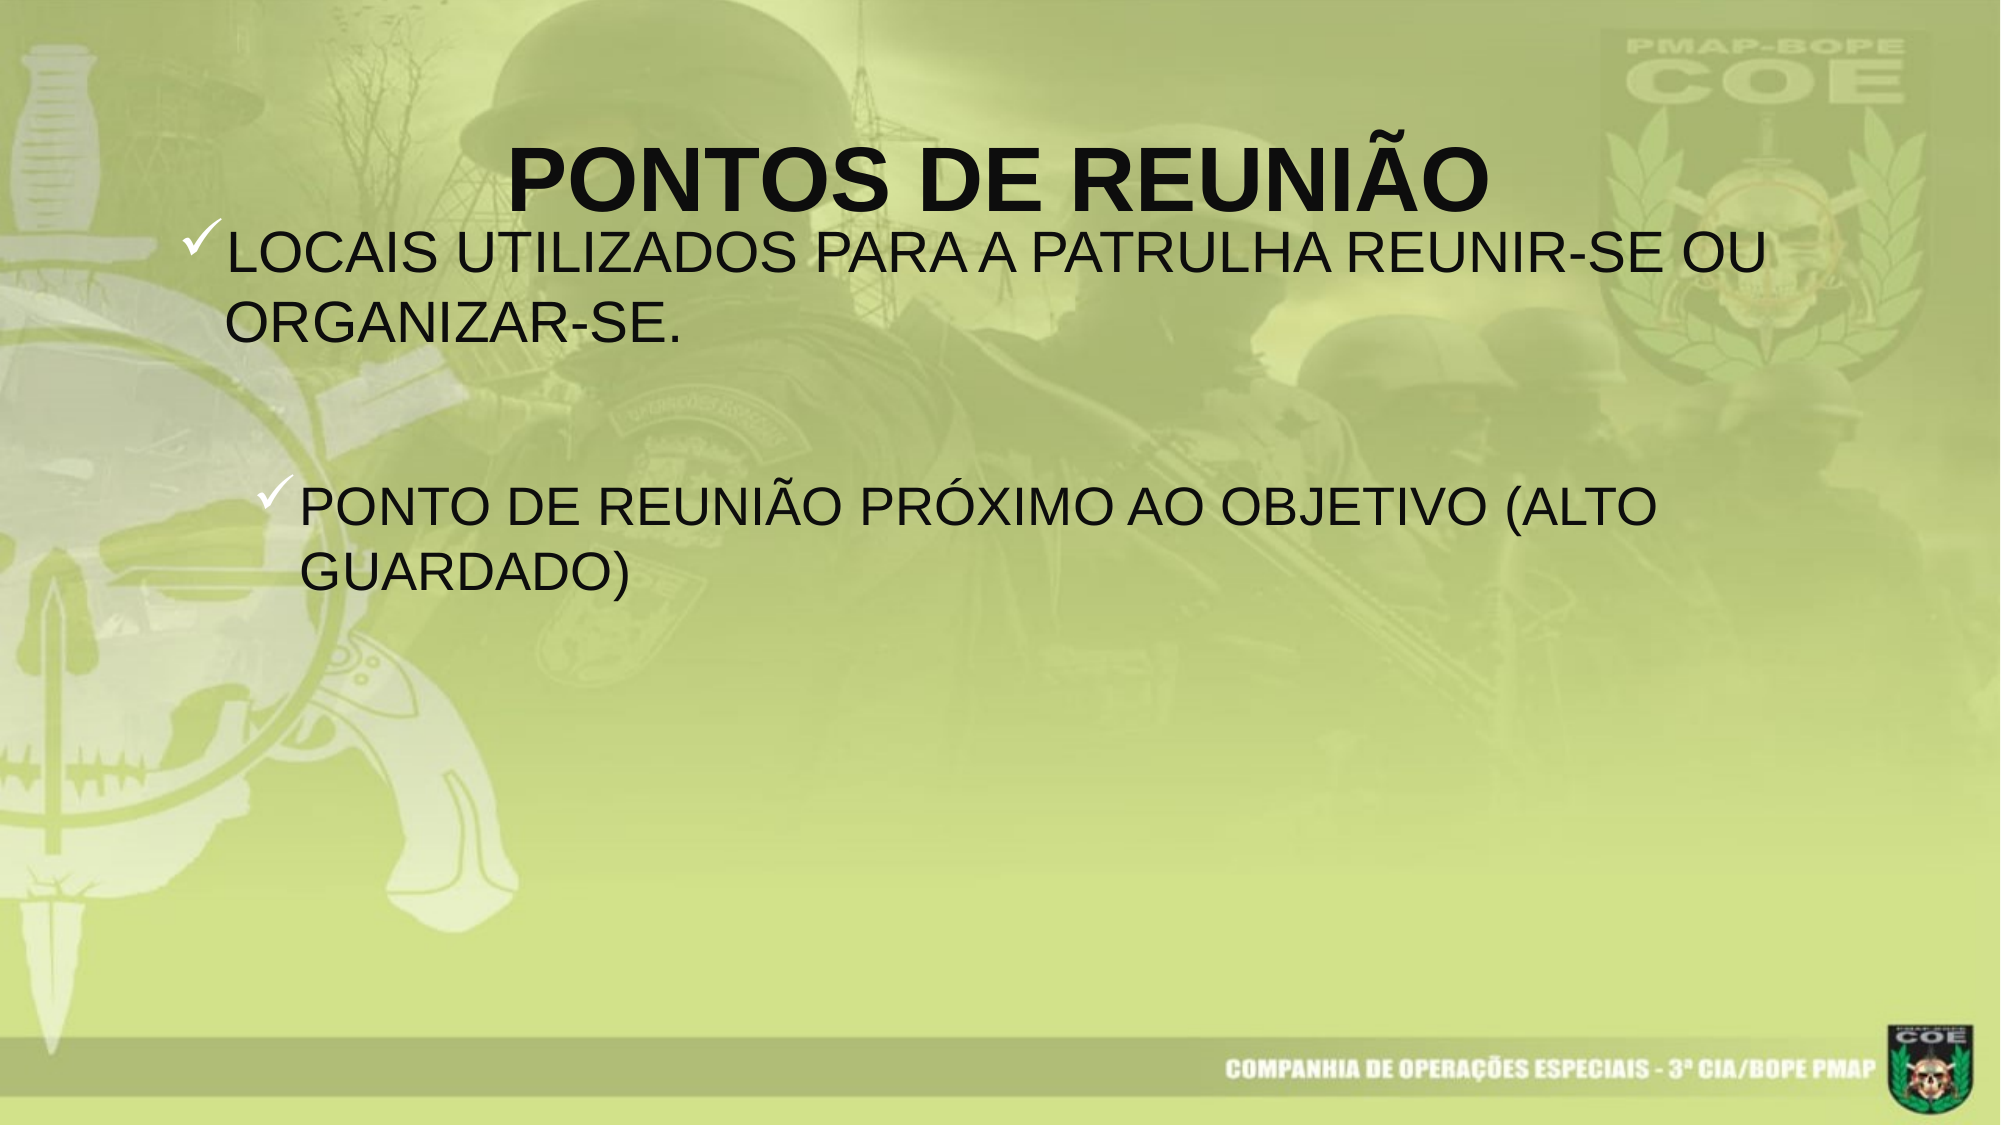

# Pontos de Reunião
LOCAIS UTILIZADOS PARA A PATRULHA REUNIR-SE OU ORGANIZAR-SE.

Ponto de reunião próximo ao objetivo (alto guardado)